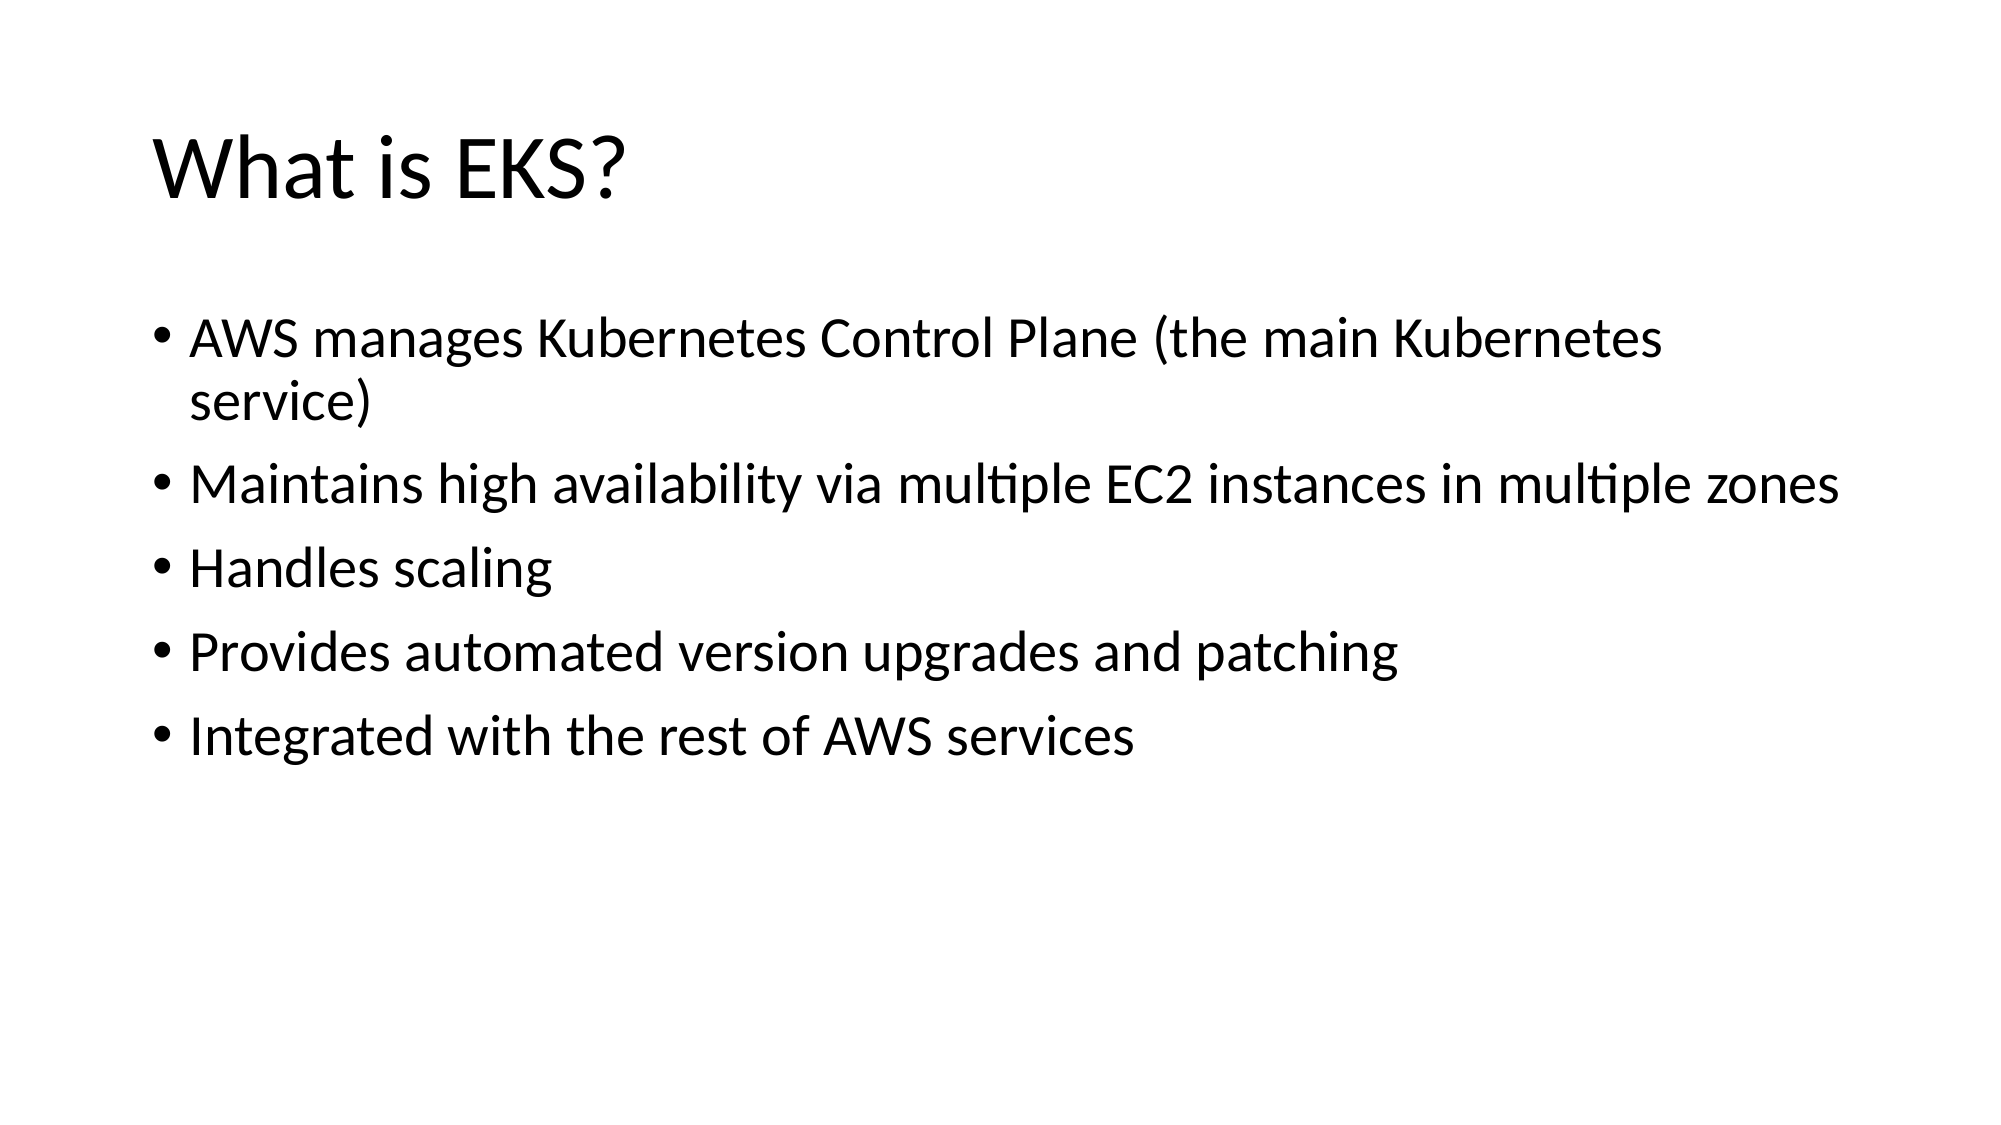

# What is EKS?
AWS manages Kubernetes Control Plane (the main Kubernetes service)
Maintains high availability via multiple EC2 instances in multiple zones
Handles scaling
Provides automated version upgrades and patching
Integrated with the rest of AWS services